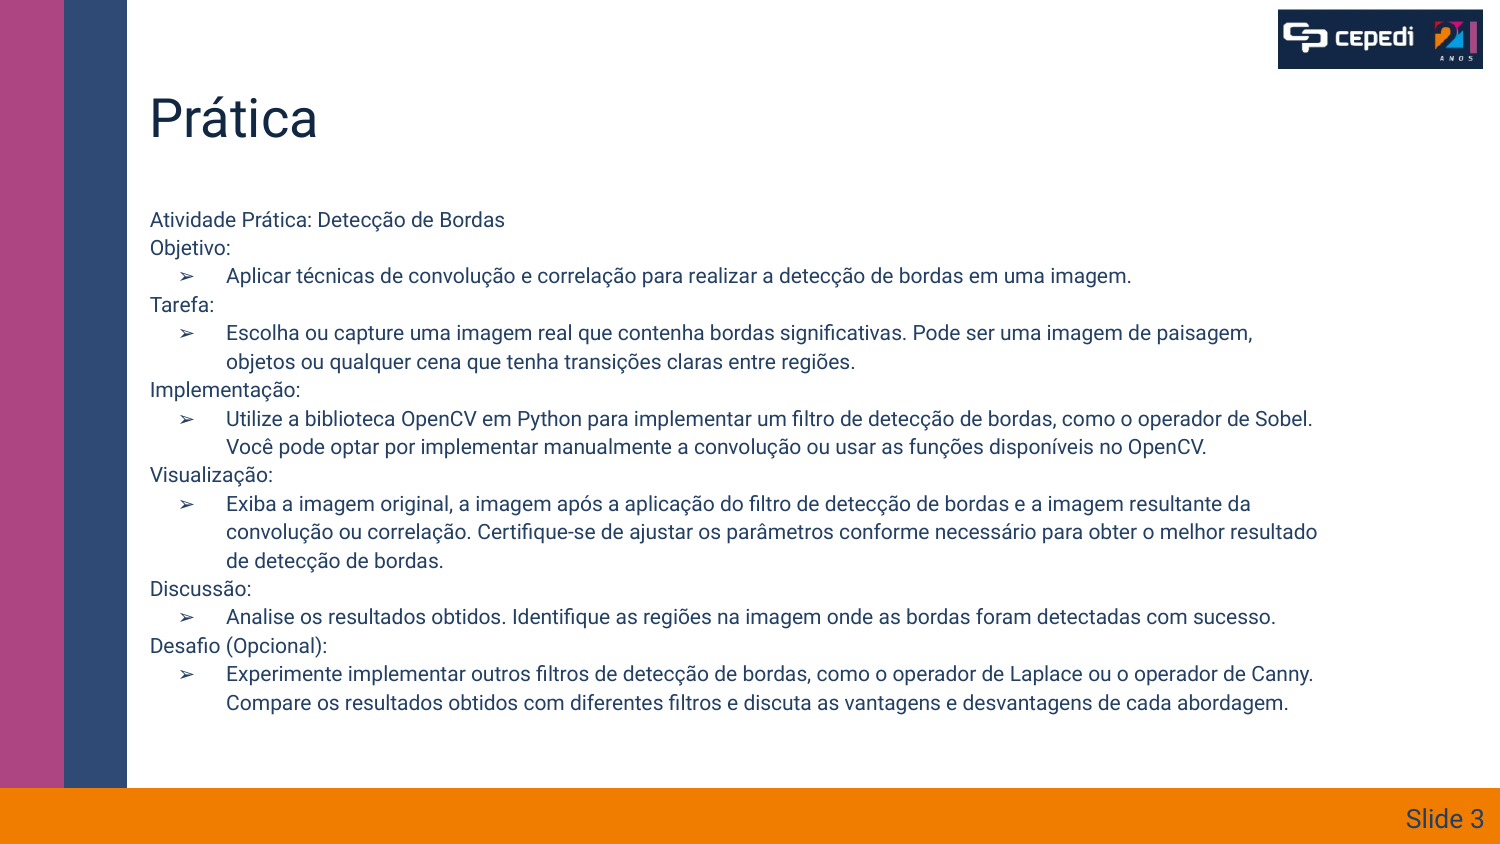

# Prática
Atividade Prática: Detecção de Bordas
Objetivo:
Aplicar técnicas de convolução e correlação para realizar a detecção de bordas em uma imagem.
Tarefa:
Escolha ou capture uma imagem real que contenha bordas significativas. Pode ser uma imagem de paisagem, objetos ou qualquer cena que tenha transições claras entre regiões.
Implementação:
Utilize a biblioteca OpenCV em Python para implementar um filtro de detecção de bordas, como o operador de Sobel. Você pode optar por implementar manualmente a convolução ou usar as funções disponíveis no OpenCV.
Visualização:
Exiba a imagem original, a imagem após a aplicação do filtro de detecção de bordas e a imagem resultante da convolução ou correlação. Certifique-se de ajustar os parâmetros conforme necessário para obter o melhor resultado de detecção de bordas.
Discussão:
Analise os resultados obtidos. Identifique as regiões na imagem onde as bordas foram detectadas com sucesso.
Desafio (Opcional):
Experimente implementar outros filtros de detecção de bordas, como o operador de Laplace ou o operador de Canny. Compare os resultados obtidos com diferentes filtros e discuta as vantagens e desvantagens de cada abordagem.

Slide 3